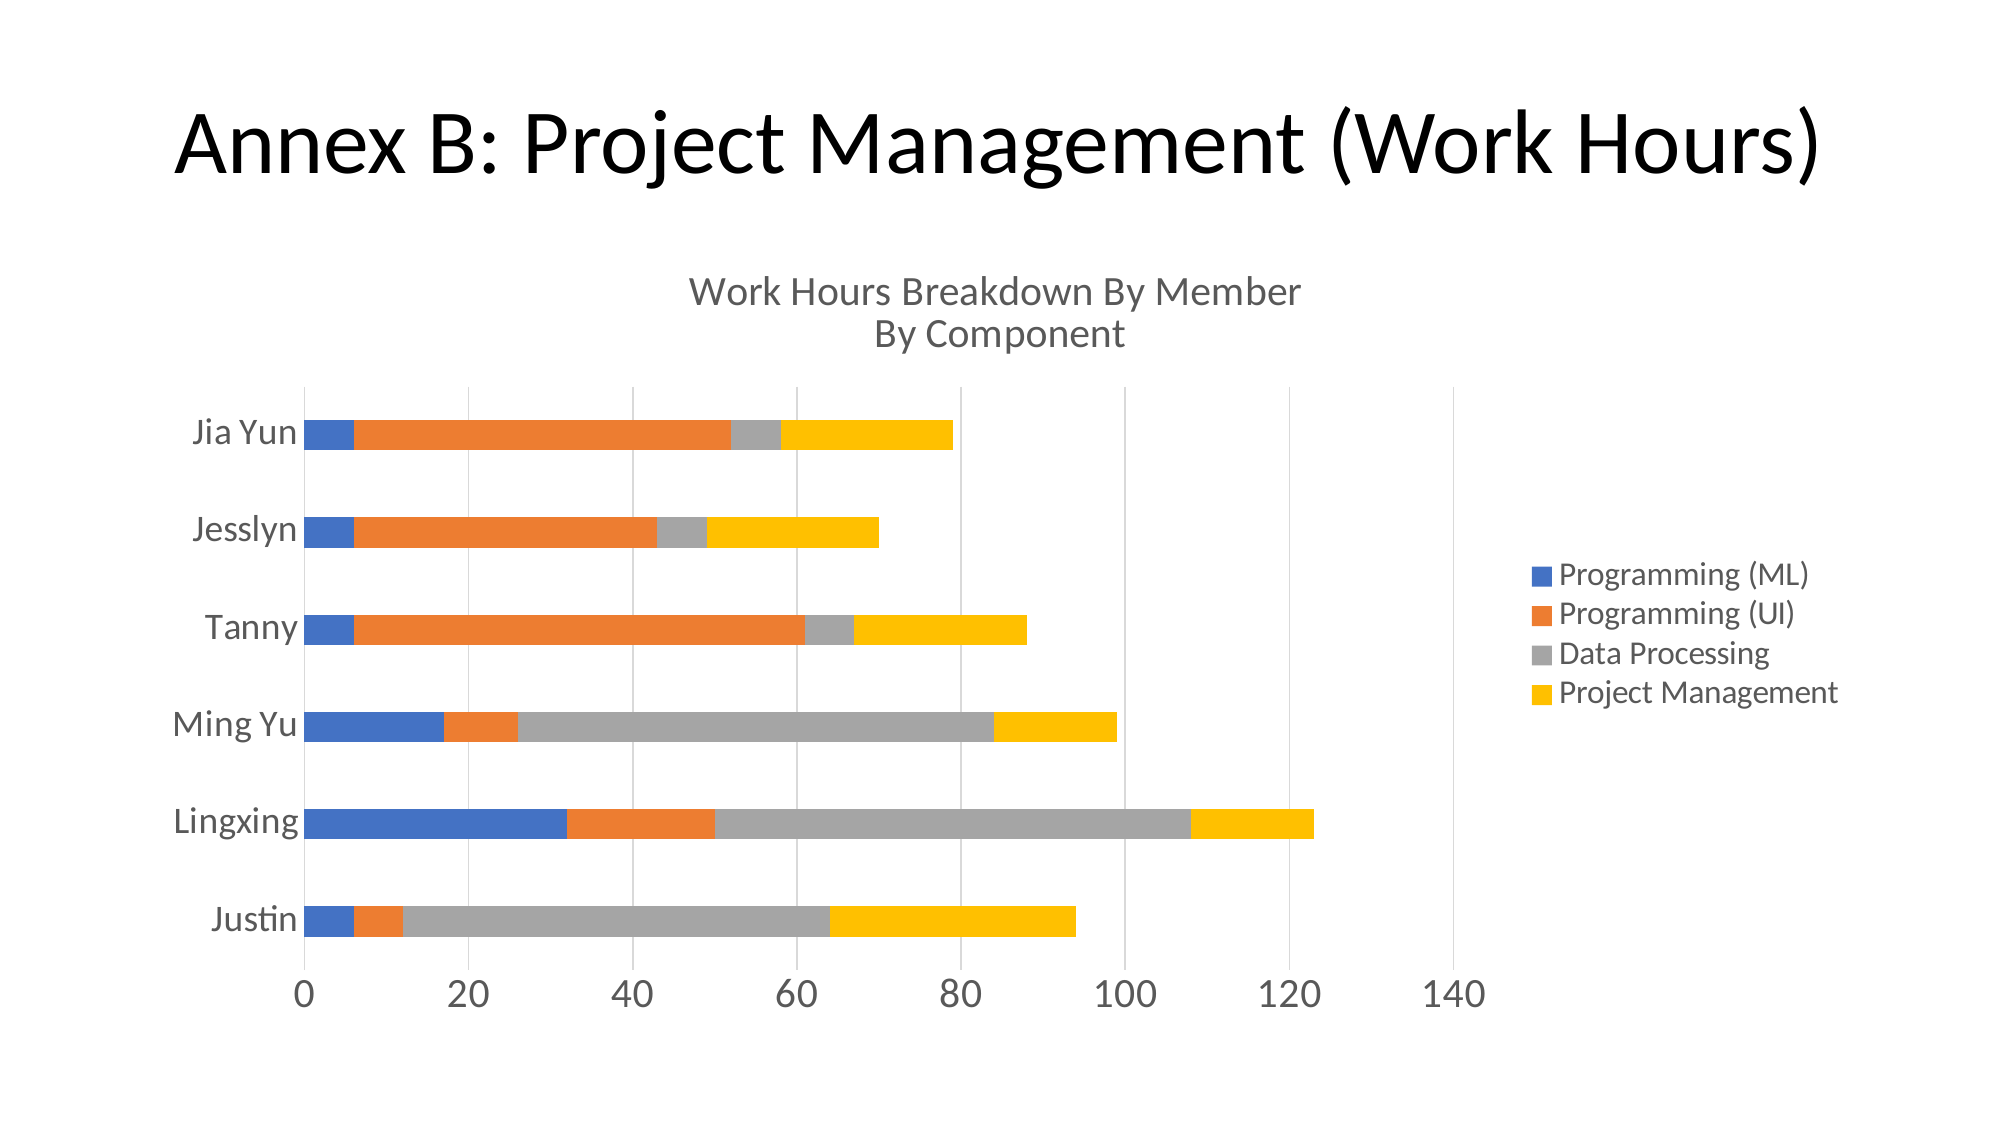

# Annex B: Project Management (Work Hours)

### Chart: Work Hours Breakdown By Member
By Component

| Category | Programming (ML) | Programming (UI) | Data Processing | Project Management |
|---|---|---|---|---|
| Justin | 6.0 | 6.0 | 52.0 | 30.0 |
| Lingxing | 32.0 | 18.0 | 58.0 | 15.0 |
| Ming Yu | 17.0 | 9.0 | 58.0 | 15.0 |
| Tanny | 6.0 | 55.0 | 6.0 | 21.0 |
| Jesslyn | 6.0 | 37.0 | 6.0 | 21.0 |
| Jia Yun | 6.0 | 46.0 | 6.0 | 21.0 |